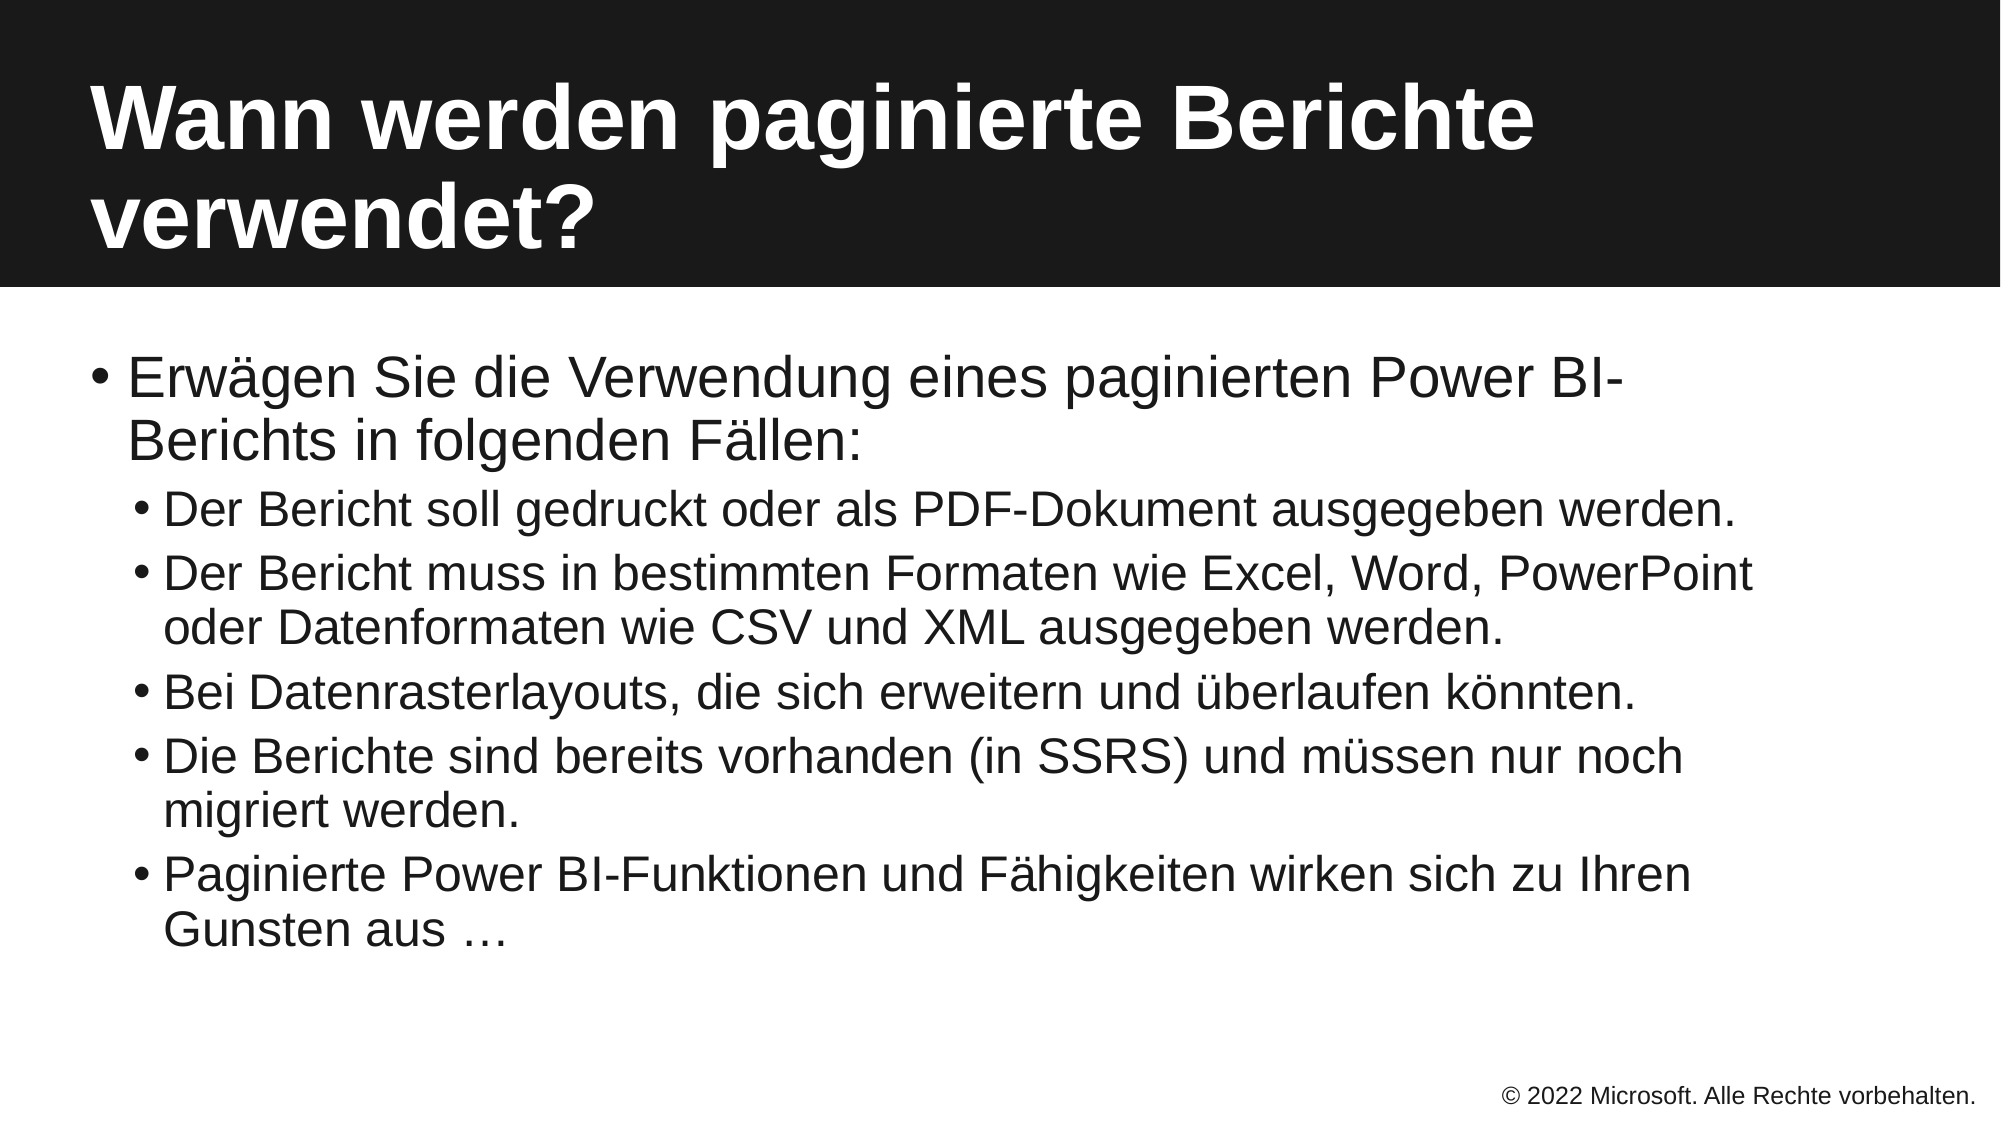

# Wann werden paginierte Berichte verwendet?

Erwägen Sie die Verwendung eines paginierten Power BI-Berichts in folgenden Fällen:
Der Bericht soll gedruckt oder als PDF-Dokument ausgegeben werden.
Der Bericht muss in bestimmten Formaten wie Excel, Word, PowerPoint oder Datenformaten wie CSV und XML ausgegeben werden.
Bei Datenrasterlayouts, die sich erweitern und überlaufen könnten.
Die Berichte sind bereits vorhanden (in SSRS) und müssen nur noch migriert werden.
Paginierte Power BI-Funktionen und Fähigkeiten wirken sich zu Ihren Gunsten aus …

© 2022 Microsoft. Alle Rechte vorbehalten.